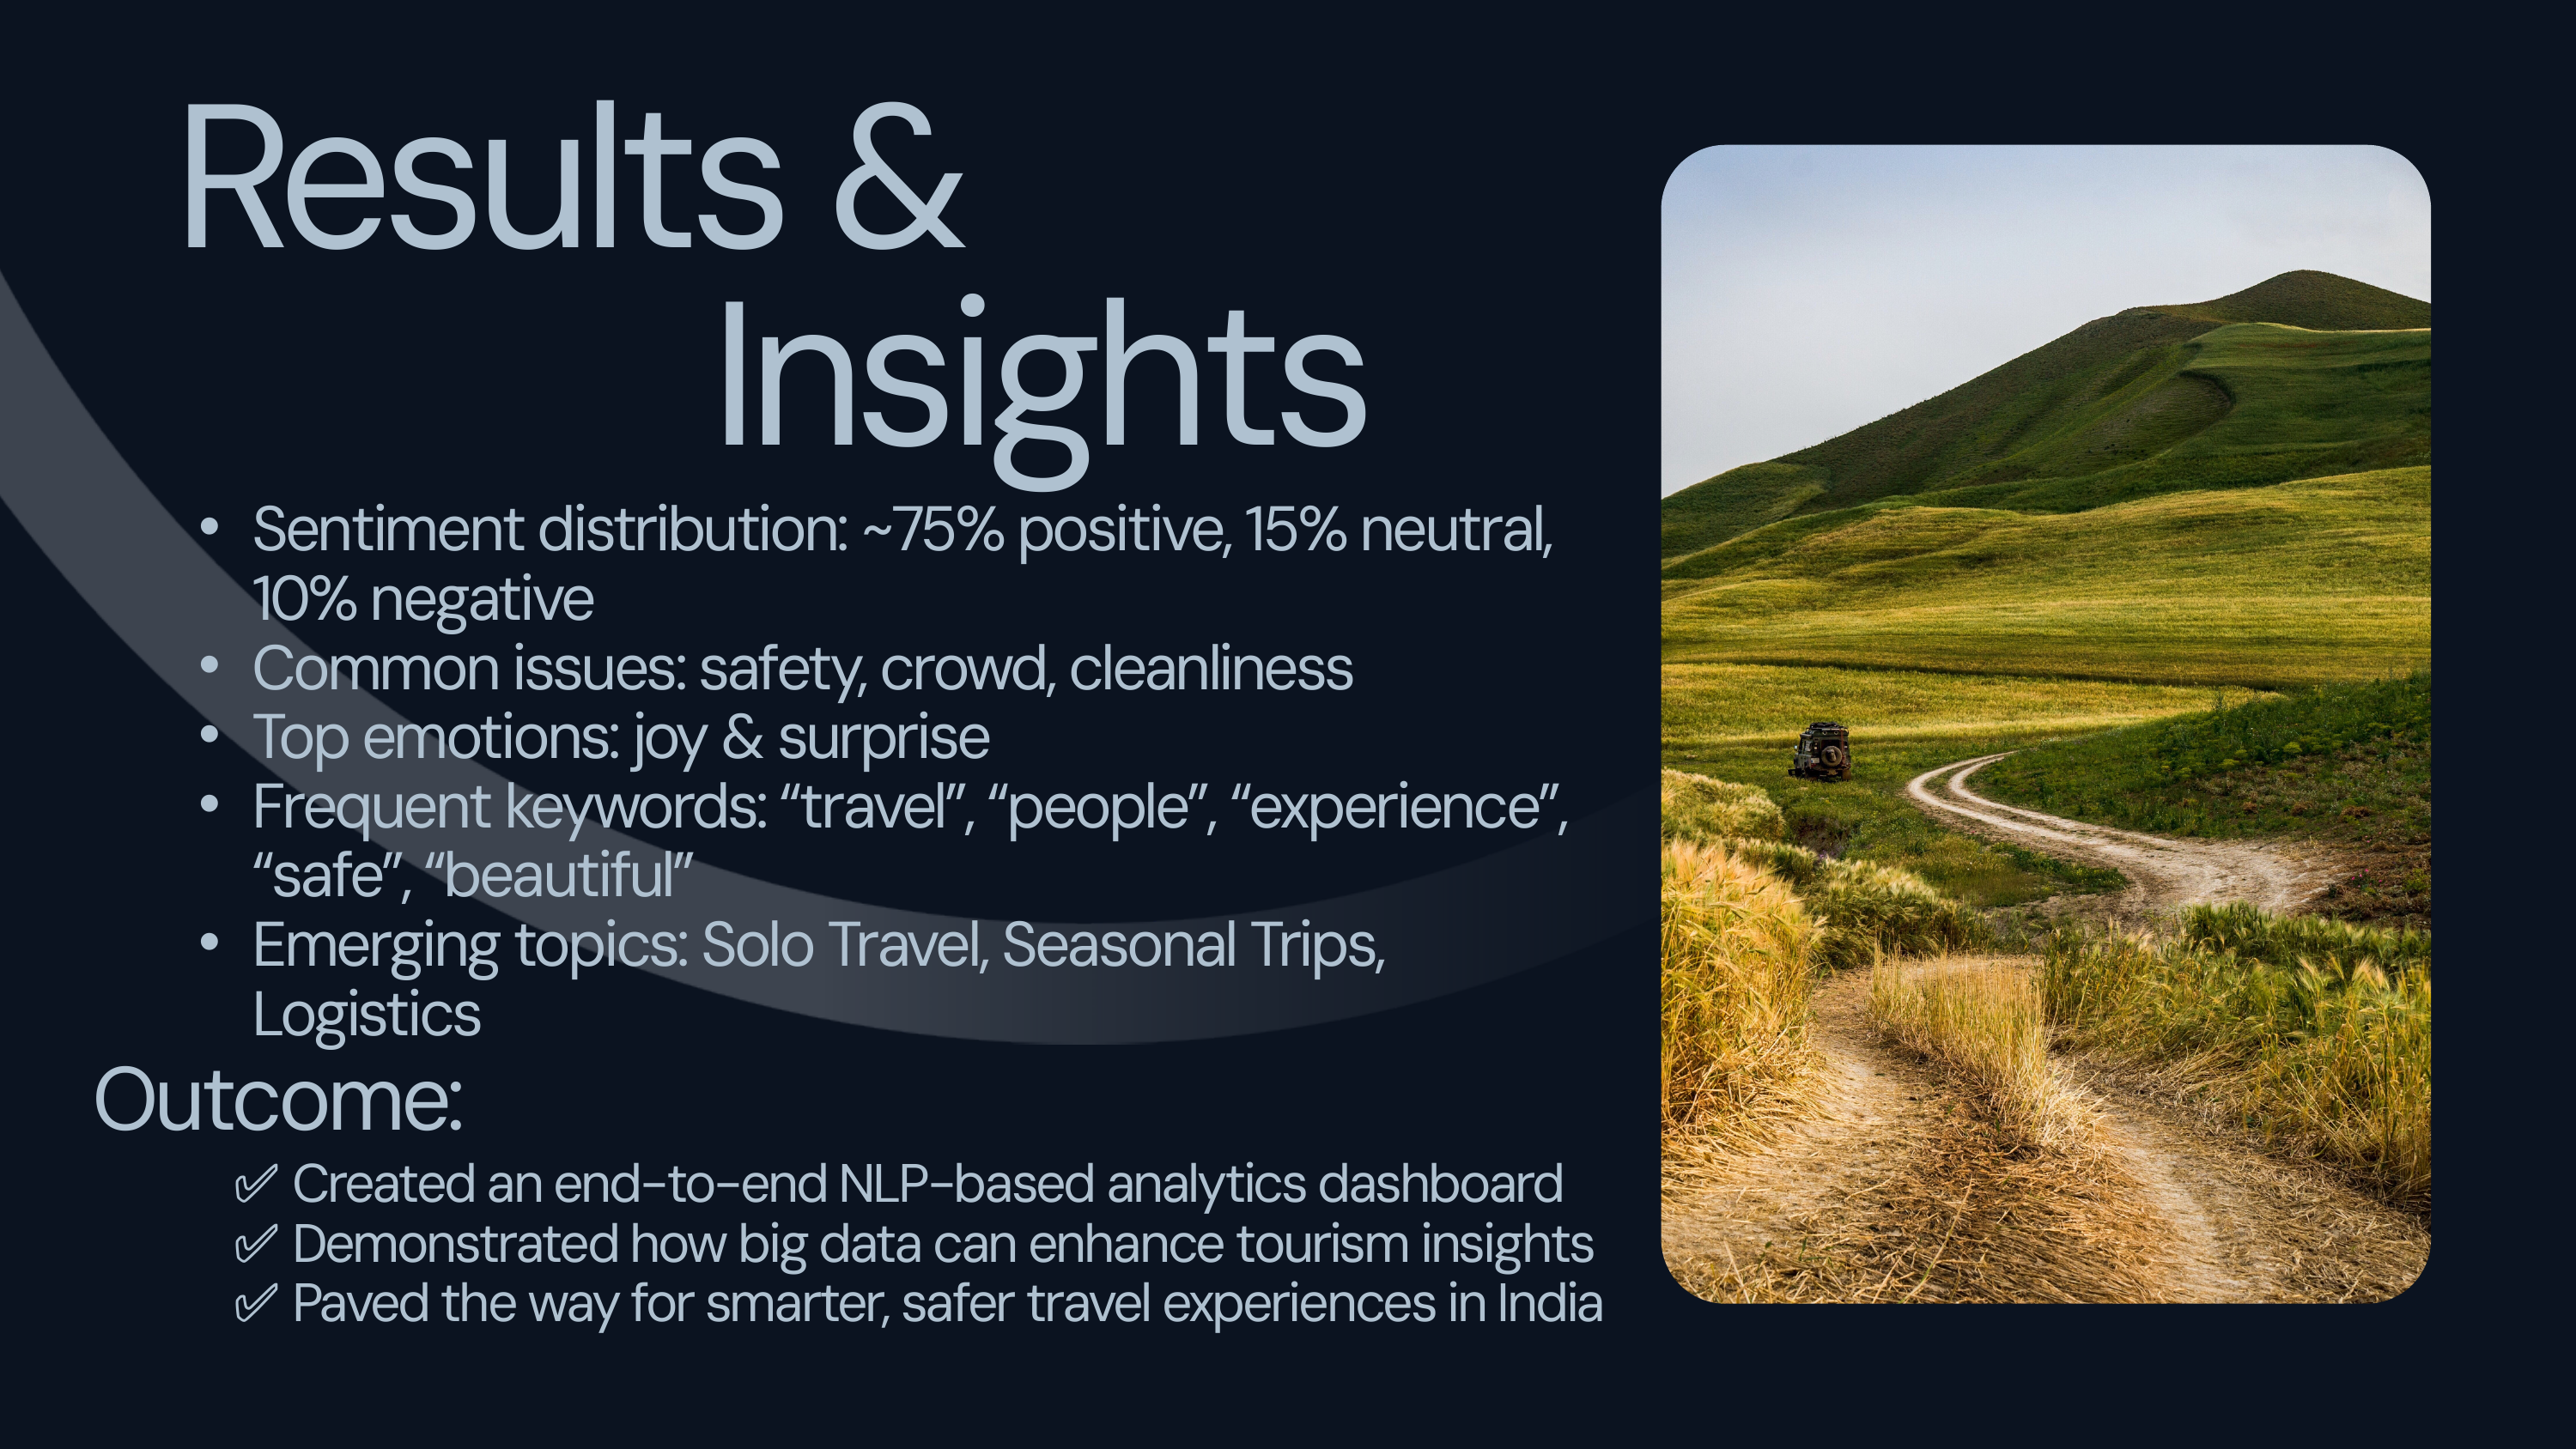

Results &

Insights
Sentiment distribution: ~75% positive, 15% neutral, 10% negative
Common issues: safety, crowd, cleanliness
Top emotions: joy & surprise
Frequent keywords: “travel”, “people”, “experience”, “safe”, “beautiful”
Emerging topics: Solo Travel, Seasonal Trips, Logistics

Outcome:
✅ Created an end-to-end NLP-based analytics dashboard
✅ Demonstrated how big data can enhance tourism insights
✅ Paved the way for smarter, safer travel experiences in India